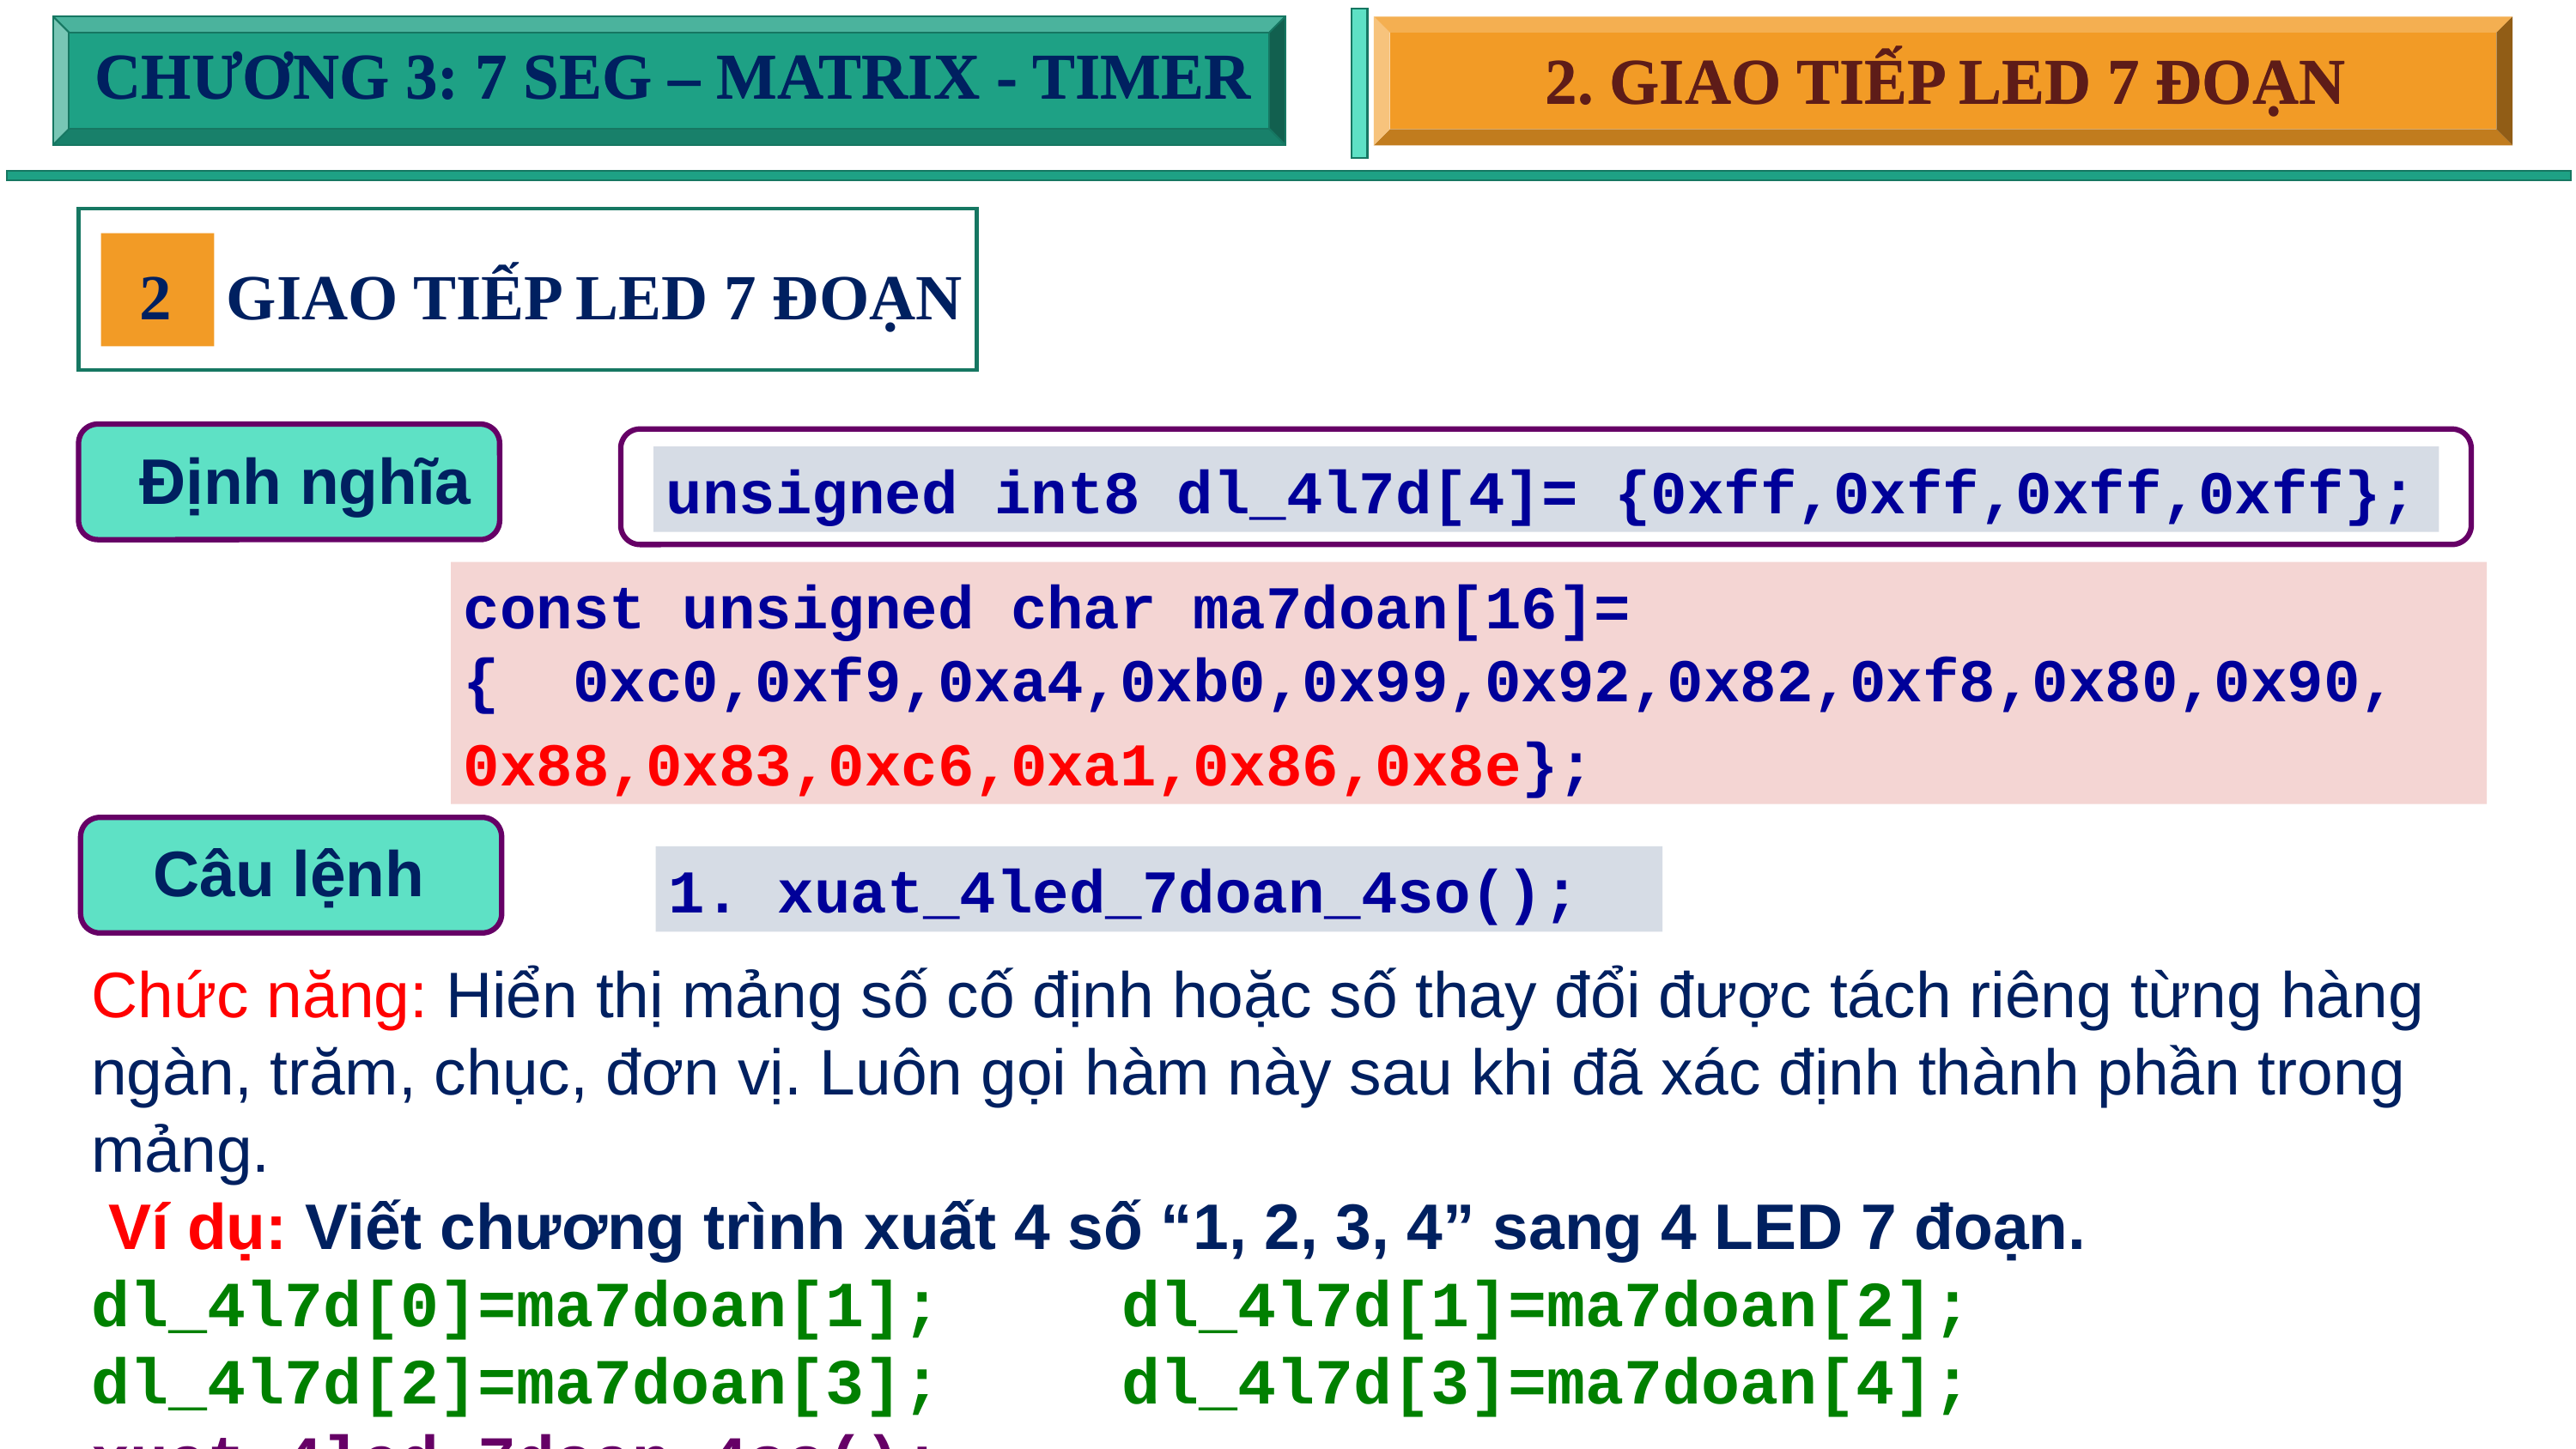

CHƯƠNG 3: 7 SEG – MATRIX - TIMER
CHƯƠNG 3: 7 SEG – MATRIX - TIMER
2. GIAO TIẾP LED 7 ĐOẠN
2. GIAO TIẾP LED 7 ĐOẠN

2
GIAO TIẾP LED 7 ĐOẠN

Định nghĩa
unsigned int8 dl_4l7d[4]= {0xff,0xff,0xff,0xff};
const unsigned char ma7doan[16]= {  0xc0,0xf9,0xa4,0xb0,0x99,0x92,0x82,0xf8,0x80,0x90,
0x88,0x83,0xc6,0xa1,0x86,0x8e};

Câu lệnh
1. xuat_4led_7doan_4so();
Chức năng: Hiển thị mảng số cố định hoặc số thay đổi được tách riêng từng hàng ngàn, trăm, chục, đơn vị. Luôn gọi hàm này sau khi đã xác định thành phần trong mảng.
 Ví dụ: Viết chương trình xuất 4 số “1, 2, 3, 4” sang 4 LED 7 đoạn.
dl_4l7d[0]=ma7doan[1];		dl_4l7d[1]=ma7doan[2];
dl_4l7d[2]=ma7doan[3]; 		dl_4l7d[3]=ma7doan[4];
xuat_4led_7doan_4so();